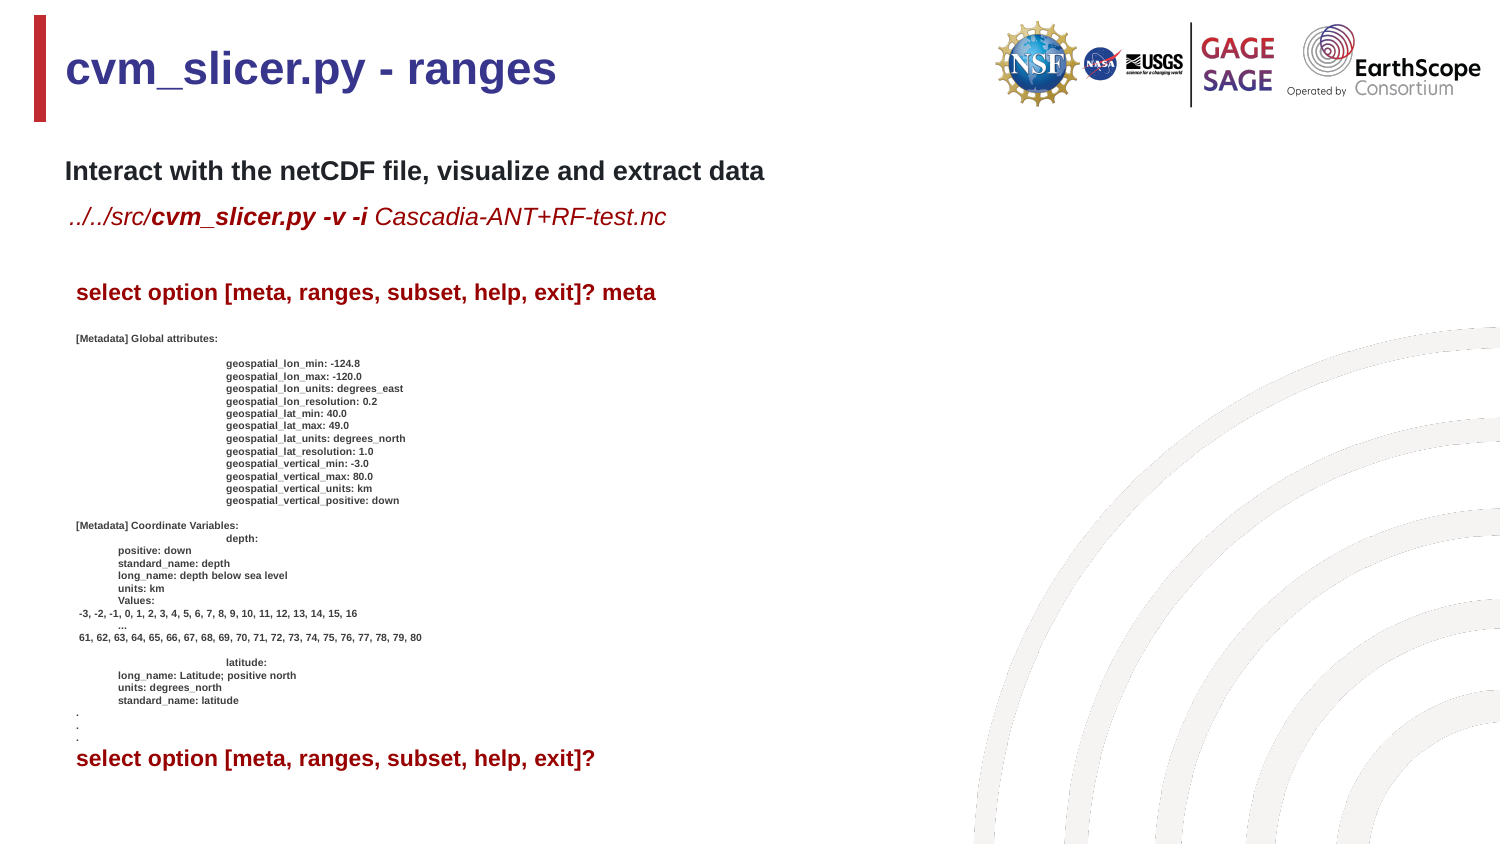

# cvm_slicer.py - ranges
Interact with the netCDF file, visualize and extract data
../../src/cvm_slicer.py -v -i Cascadia-ANT+RF-test.nc
select option [meta, ranges, subset, help, exit]? meta

[Metadata] Global attributes:

	geospatial_lon_min: -124.8
	geospatial_lon_max: -120.0
	geospatial_lon_units: degrees_east
	geospatial_lon_resolution: 0.2
	geospatial_lat_min: 40.0
	geospatial_lat_max: 49.0
	geospatial_lat_units: degrees_north
	geospatial_lat_resolution: 1.0
	geospatial_vertical_min: -3.0
	geospatial_vertical_max: 80.0
	geospatial_vertical_units: km
	geospatial_vertical_positive: down

[Metadata] Coordinate Variables:
	depth:
              positive: down
              standard_name: depth
              long_name: depth below sea level
              units: km
              Values:
 -3, -2, -1, 0, 1, 2, 3, 4, 5, 6, 7, 8, 9, 10, 11, 12, 13, 14, 15, 16
              ...
 61, 62, 63, 64, 65, 66, 67, 68, 69, 70, 71, 72, 73, 74, 75, 76, 77, 78, 79, 80

	latitude:
              long_name: Latitude; positive north
              units: degrees_north
              standard_name: latitude
.
.
.
select option [meta, ranges, subset, help, exit]?